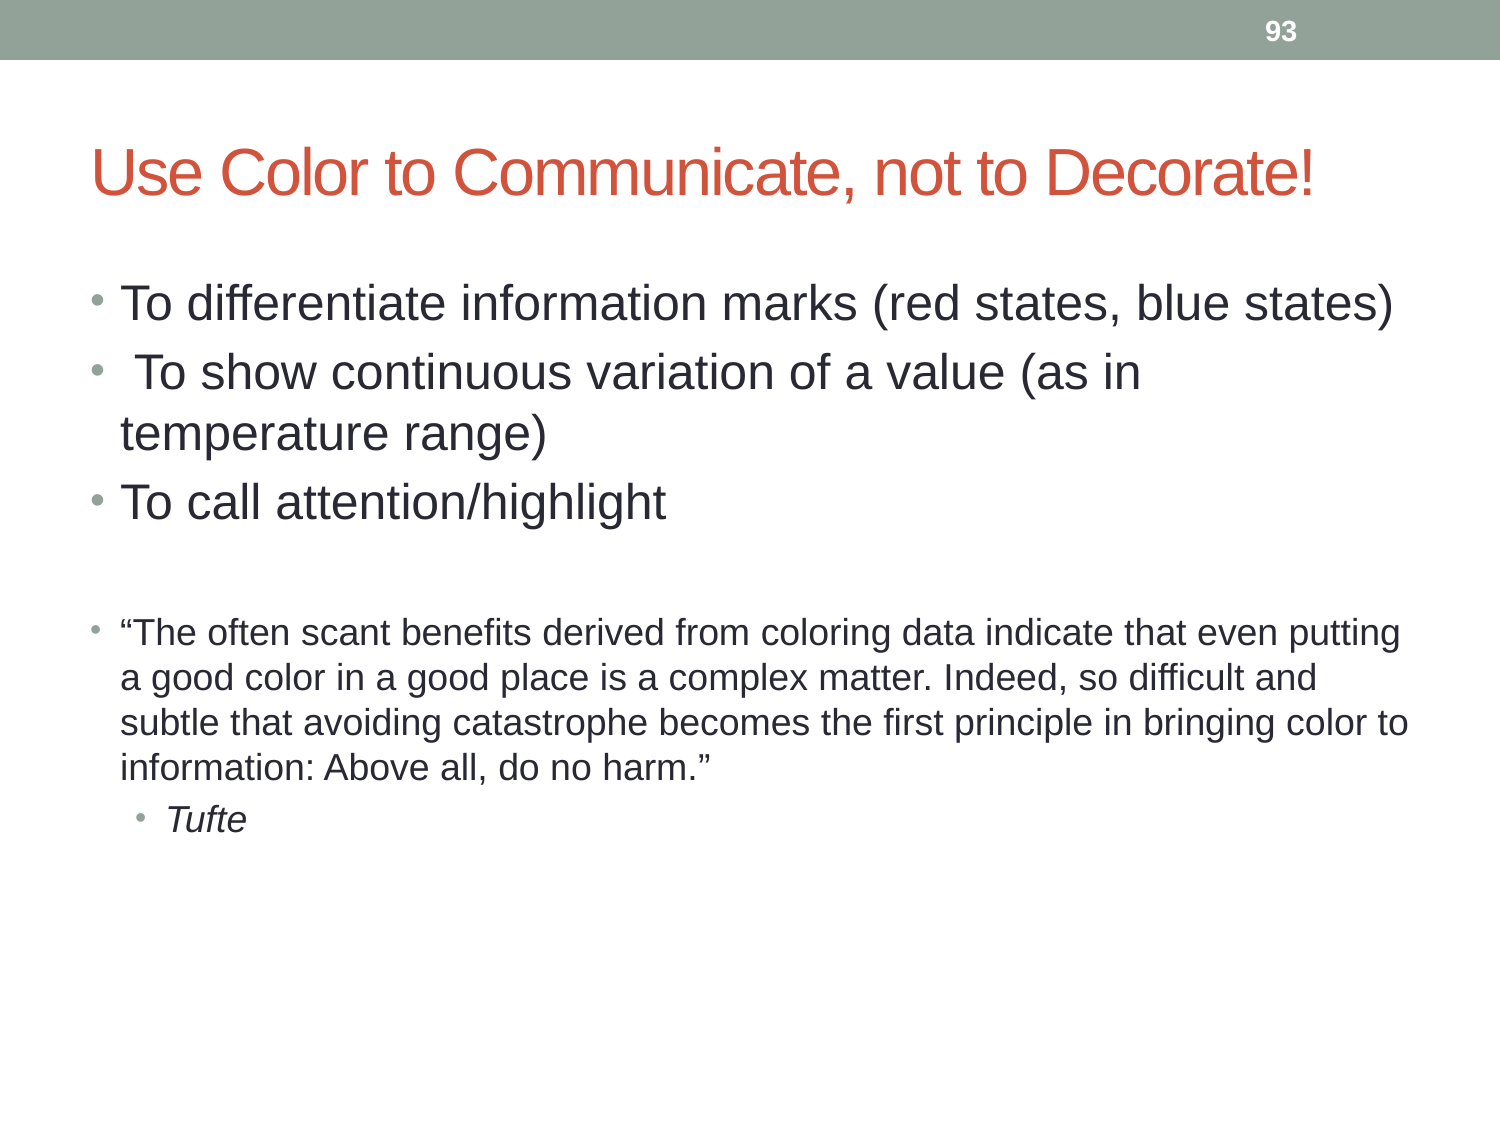

93
# Use Color to Communicate, not to Decorate!
To differentiate information marks (red states, blue states)
 To show continuous variation of a value (as in temperature range)
To call attention/highlight

“The often scant benefits derived from coloring data indicate that even putting a good color in a good place is a complex matter. Indeed, so difficult and subtle that avoiding catastrophe becomes the first principle in bringing color to information: Above all, do no harm.”
Tufte